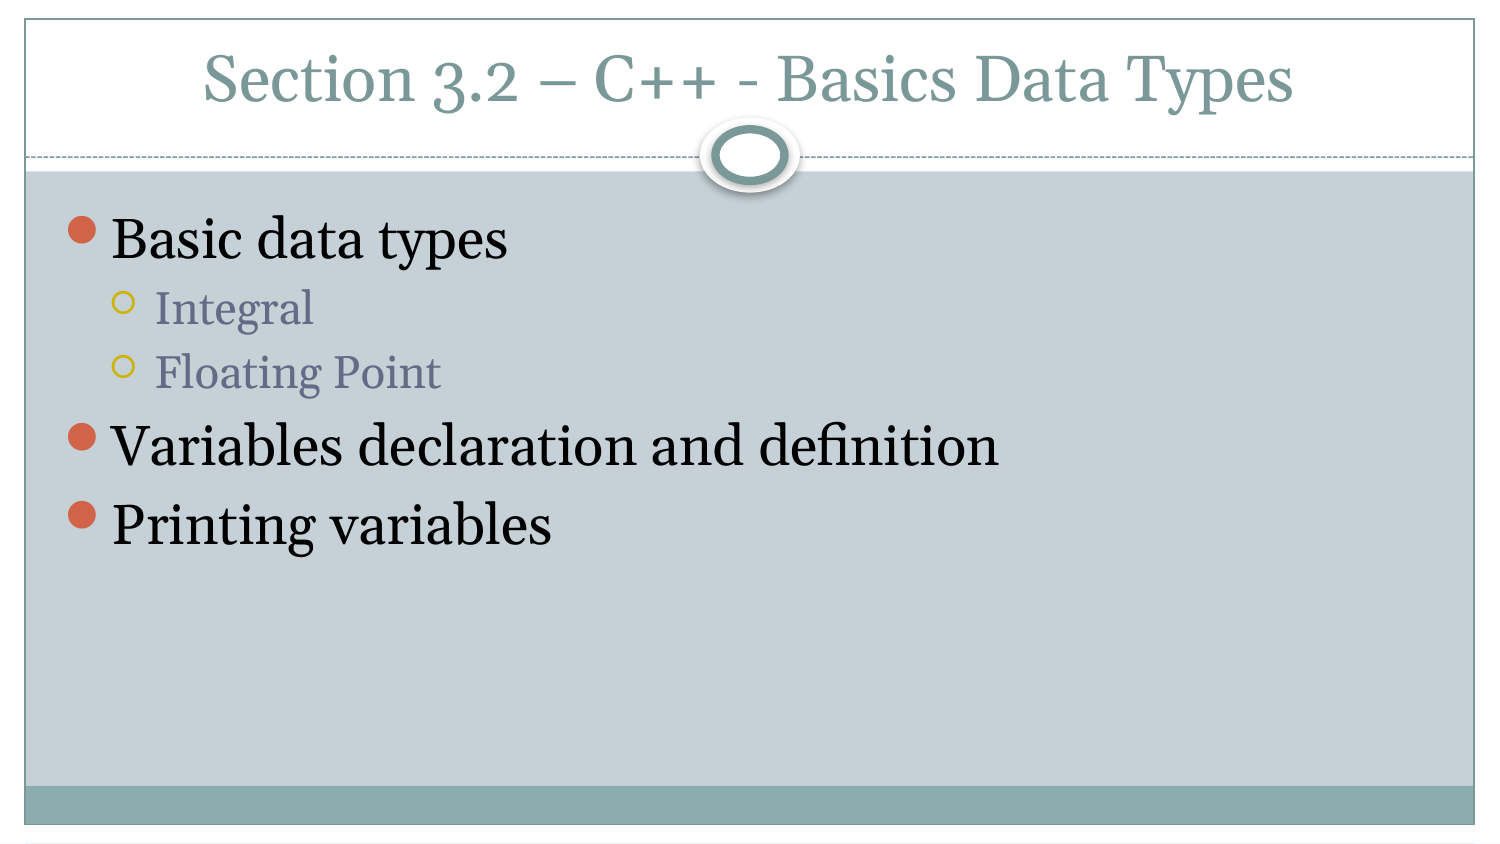

# Section 3.2 – C++ - Basics Data Types
Basic data types
Integral
Floating Point
Variables declaration and definition
Printing variables